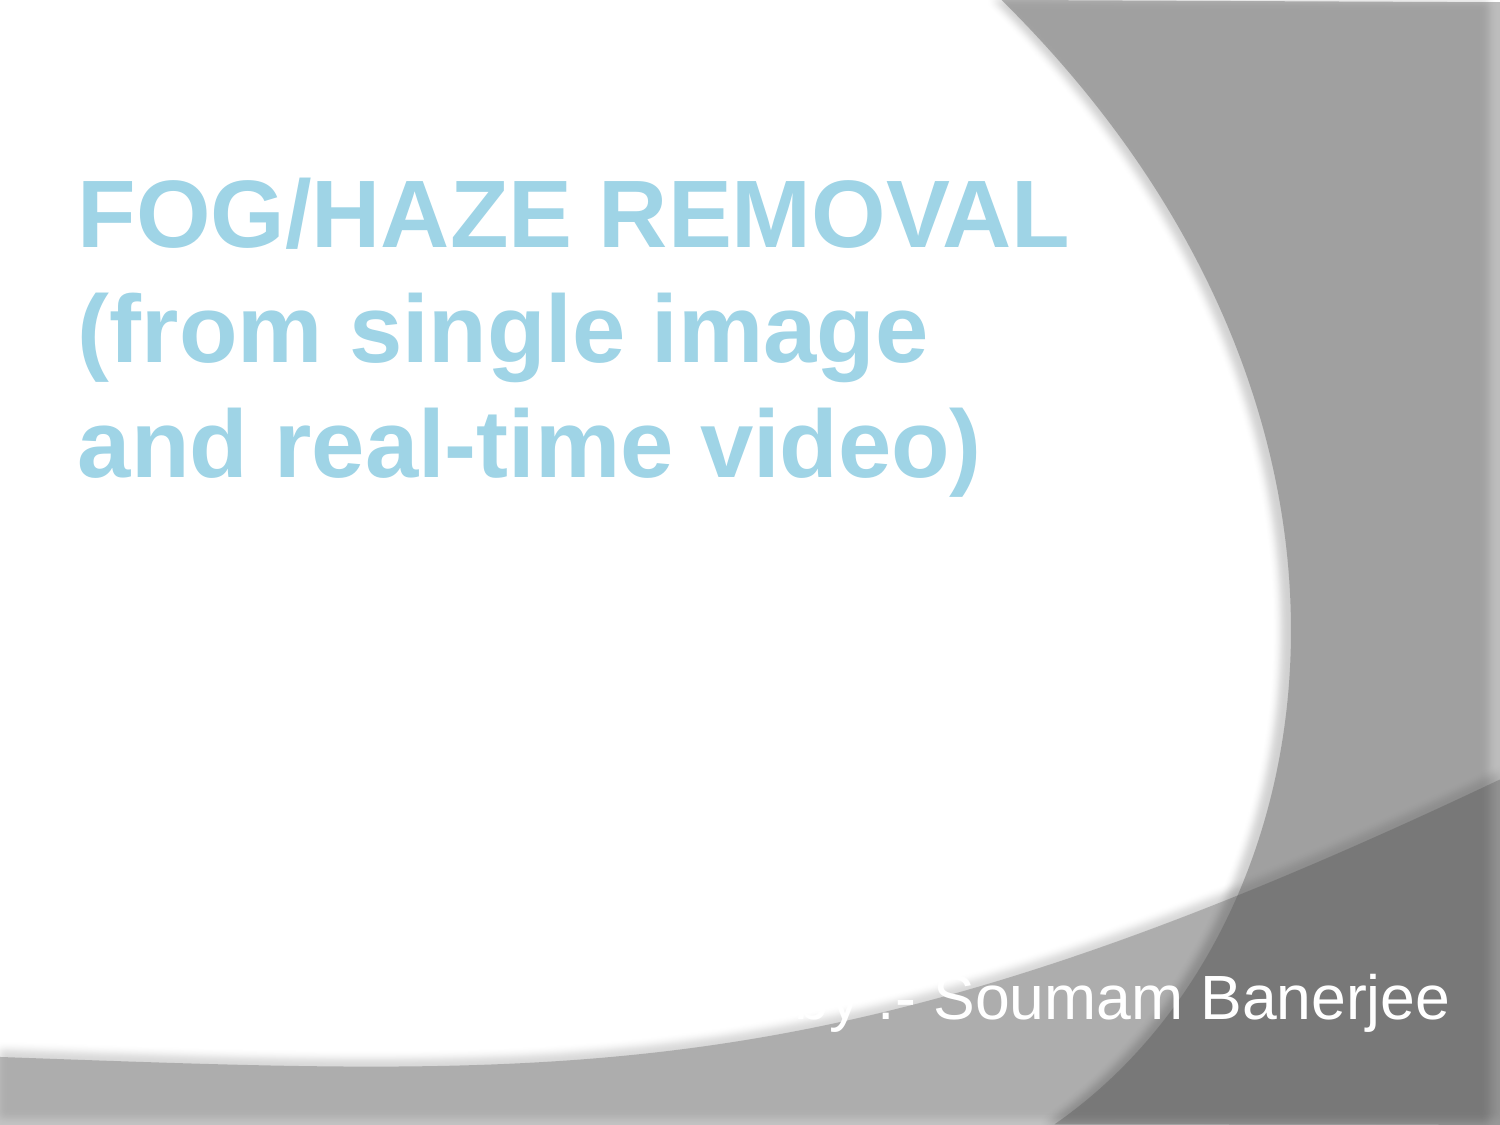

FOG/HAZE REMOVAL
(from single image  and real-time video)
Submitted by :- Soumam Banerjee